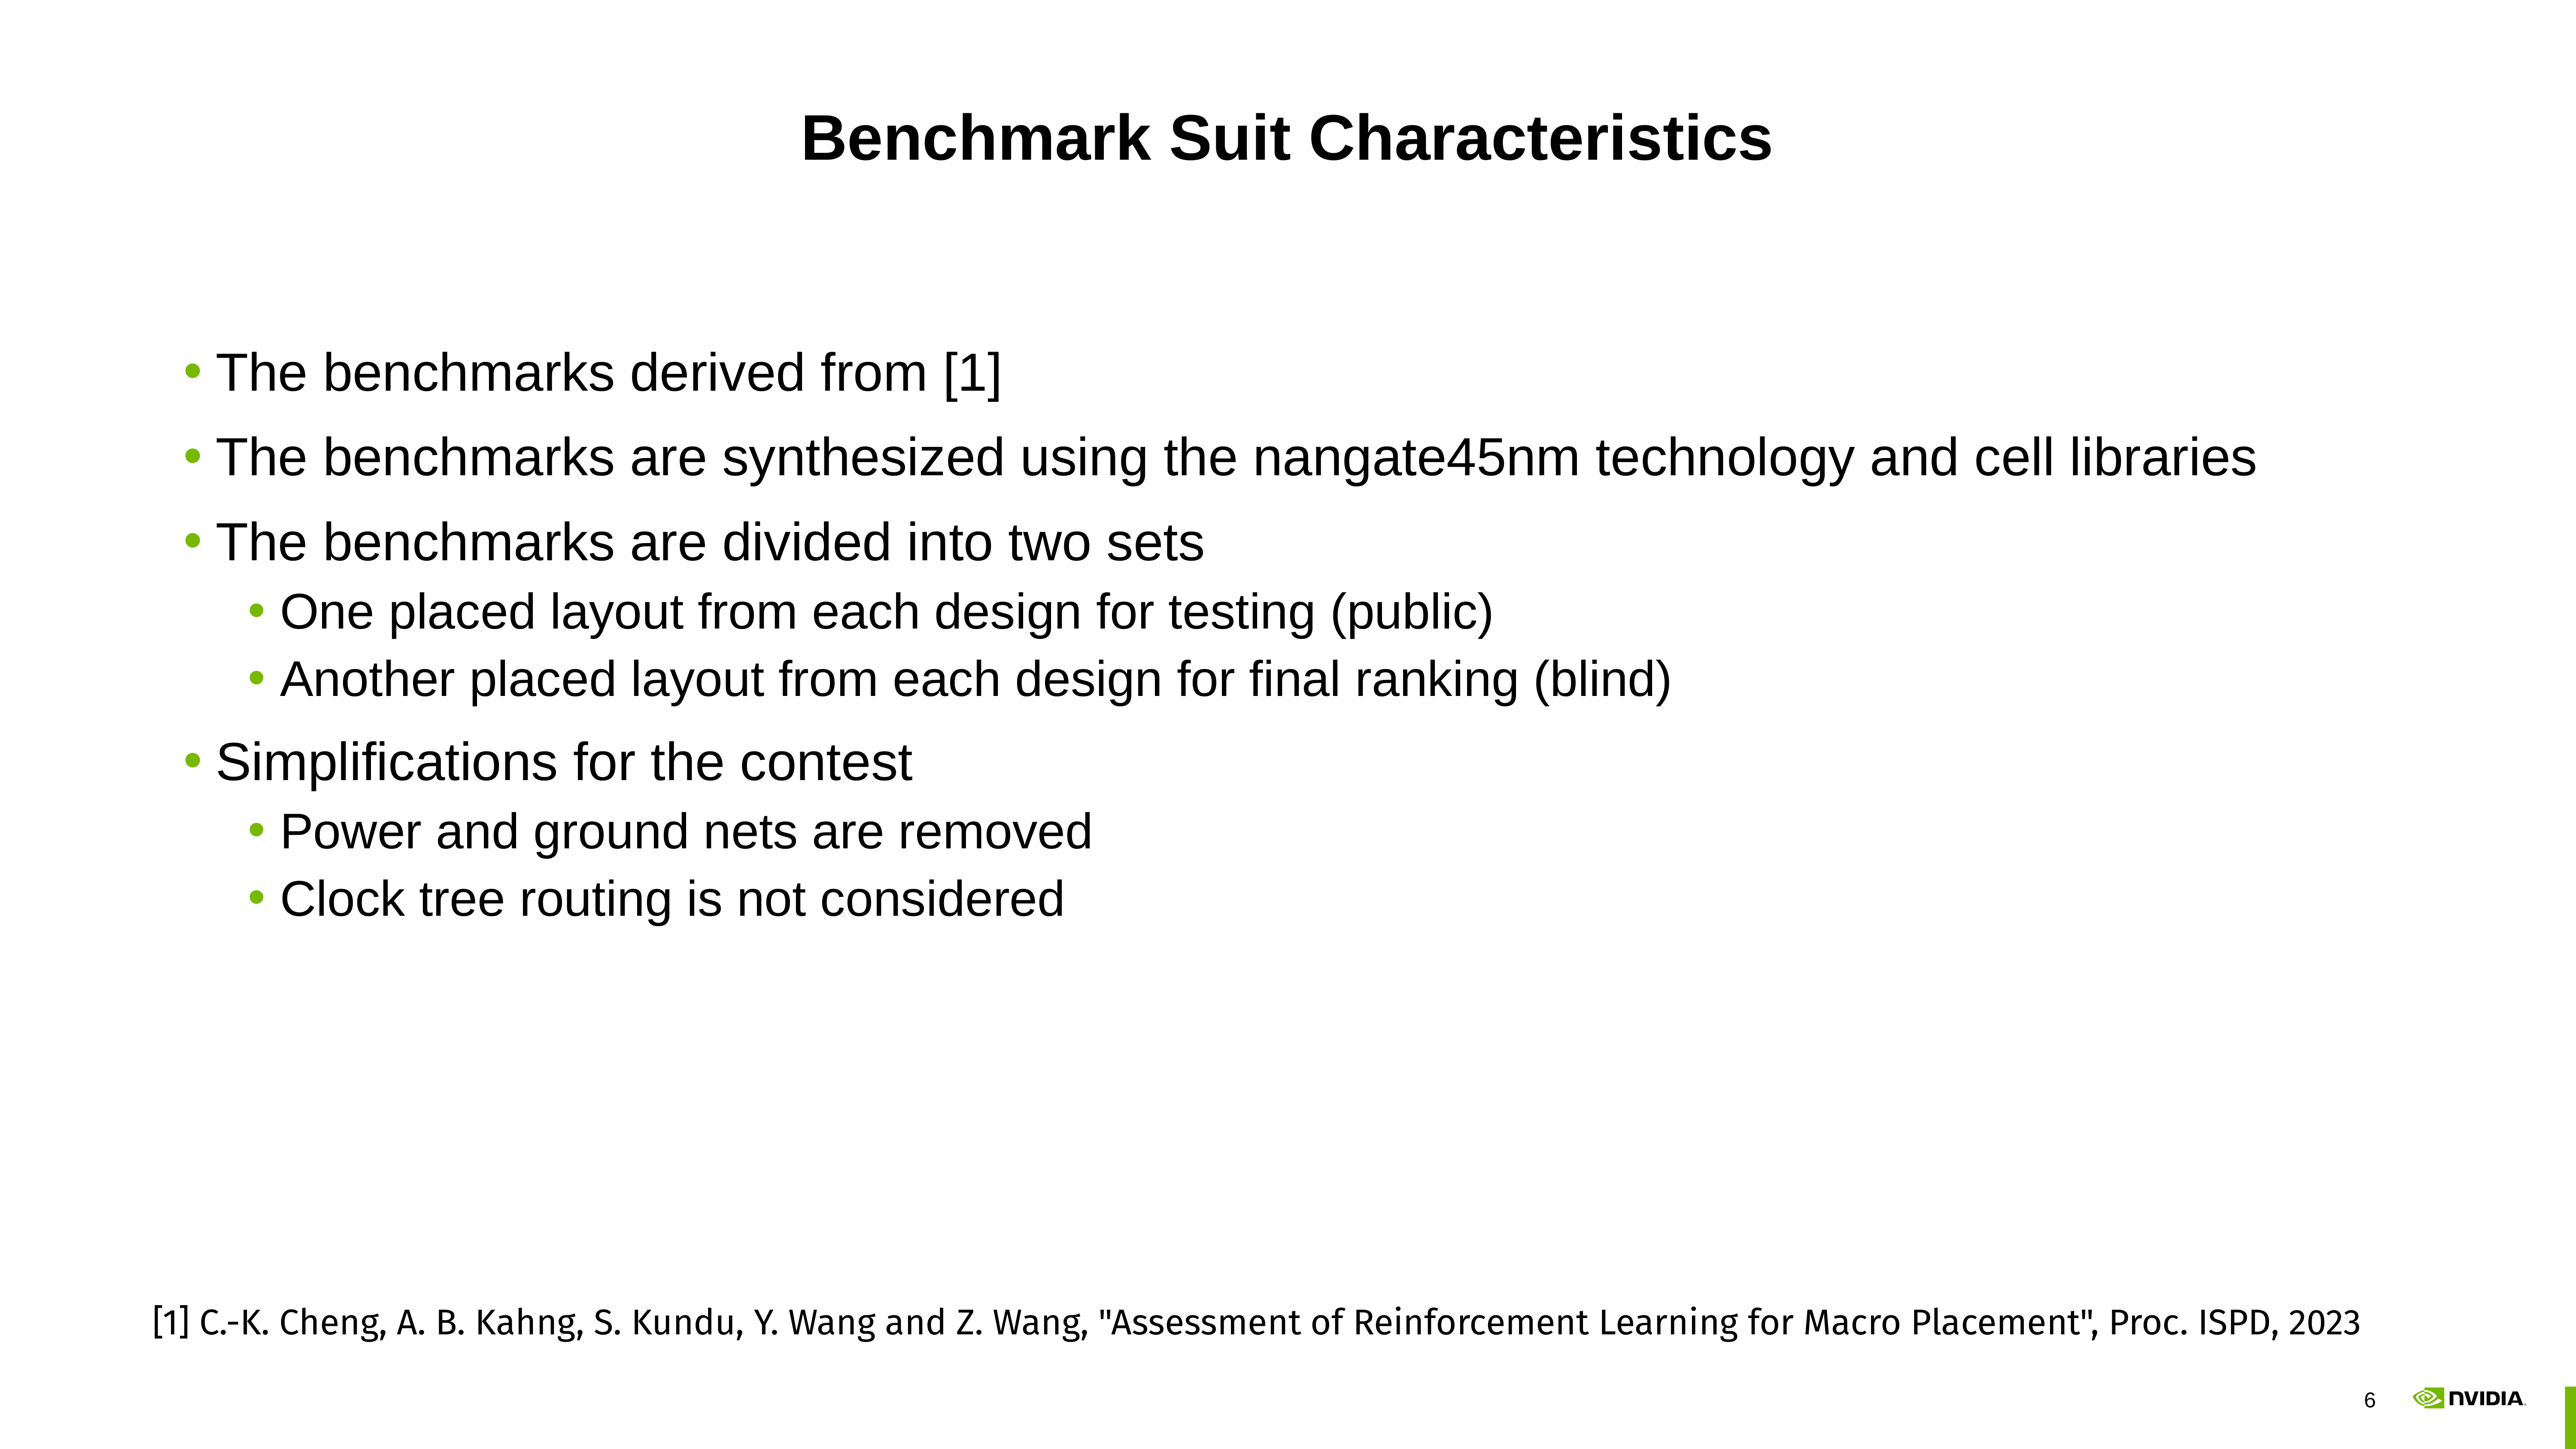

# Benchmark Suit Characteristics

The benchmarks derived from [1]
The benchmarks are synthesized using the nangate45nm technology and cell libraries
The benchmarks are divided into two sets
One placed layout from each design for testing (public)
Another placed layout from each design for final ranking (blind)
Simplifications for the contest
Power and ground nets are removed
Clock tree routing is not considered

[1] C.-K. Cheng, A. B. Kahng, S. Kundu, Y. Wang and Z. Wang, "Assessment of Reinforcement Learning for Macro Placement", Proc. ISPD, 2023